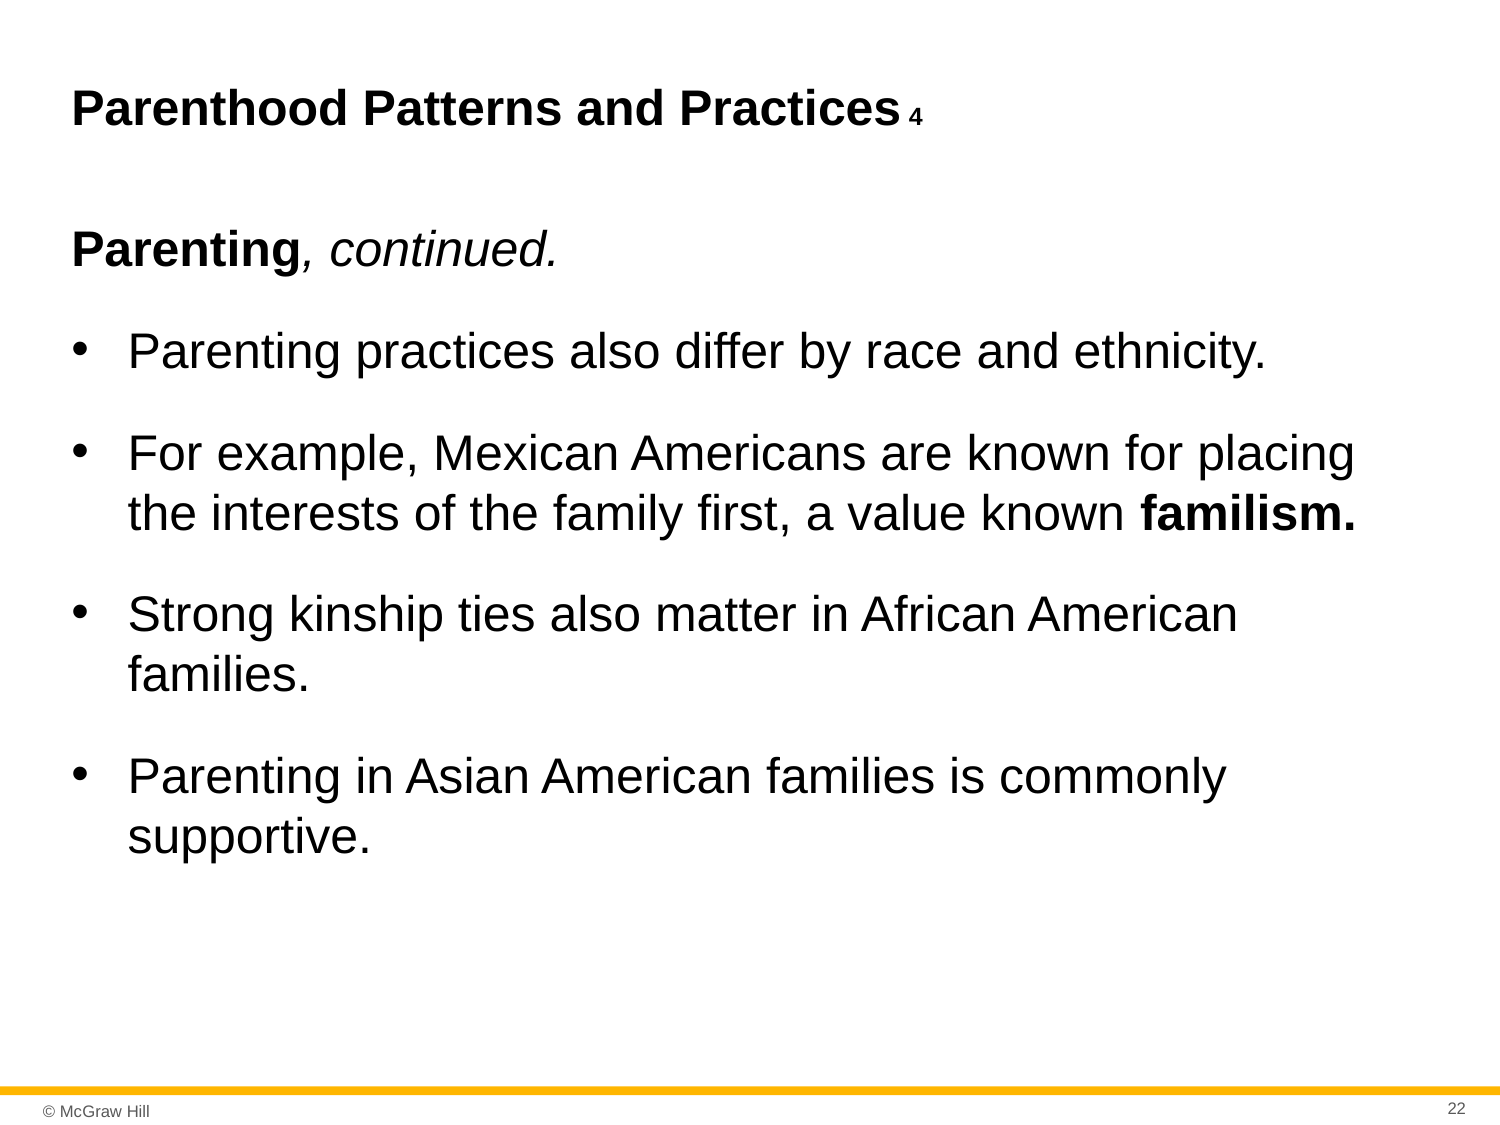

# Parenthood Patterns and Practices 4
Parenting, continued.
Parenting practices also differ by race and ethnicity.
For example, Mexican Americans are known for placing the interests of the family first, a value known familism.
Strong kinship ties also matter in African American families.
Parenting in Asian American families is commonly supportive.